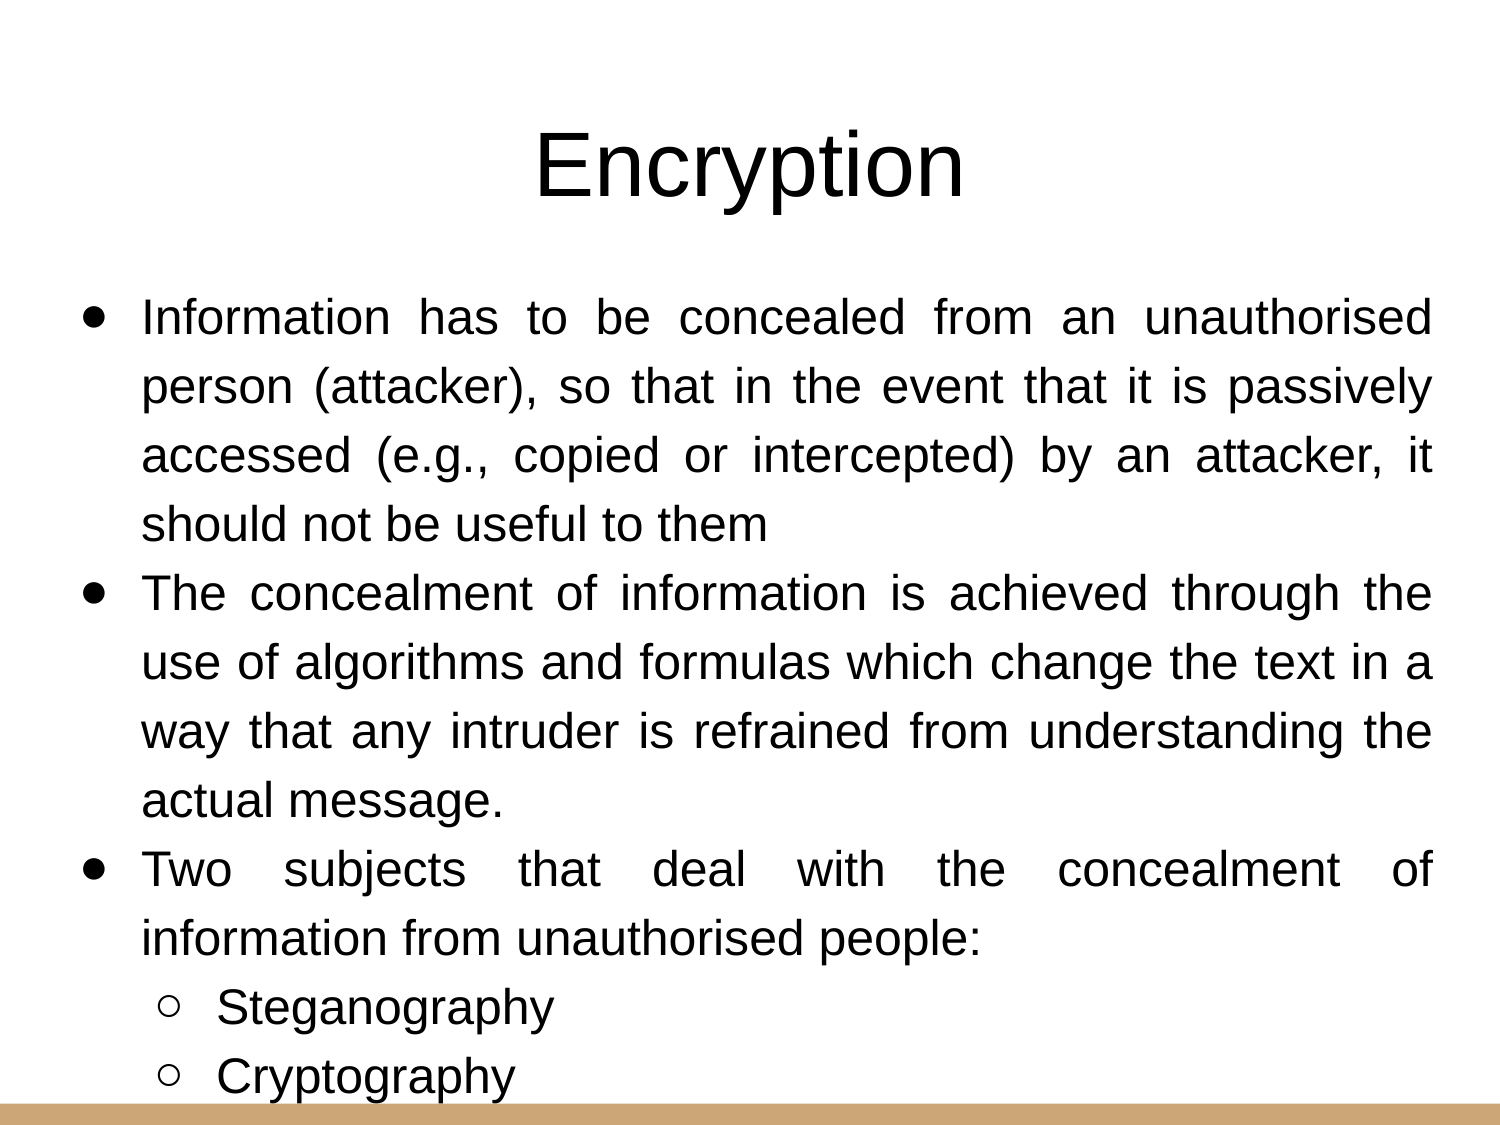

# Encryption
Information has to be concealed from an unauthorised person (attacker), so that in the event that it is passively accessed (e.g., copied or intercepted) by an attacker, it should not be useful to them
The concealment of information is achieved through the use of algorithms and formulas which change the text in a way that any intruder is refrained from understanding the actual message.
Two subjects that deal with the concealment of information from unauthorised people:
Steganography
Cryptography